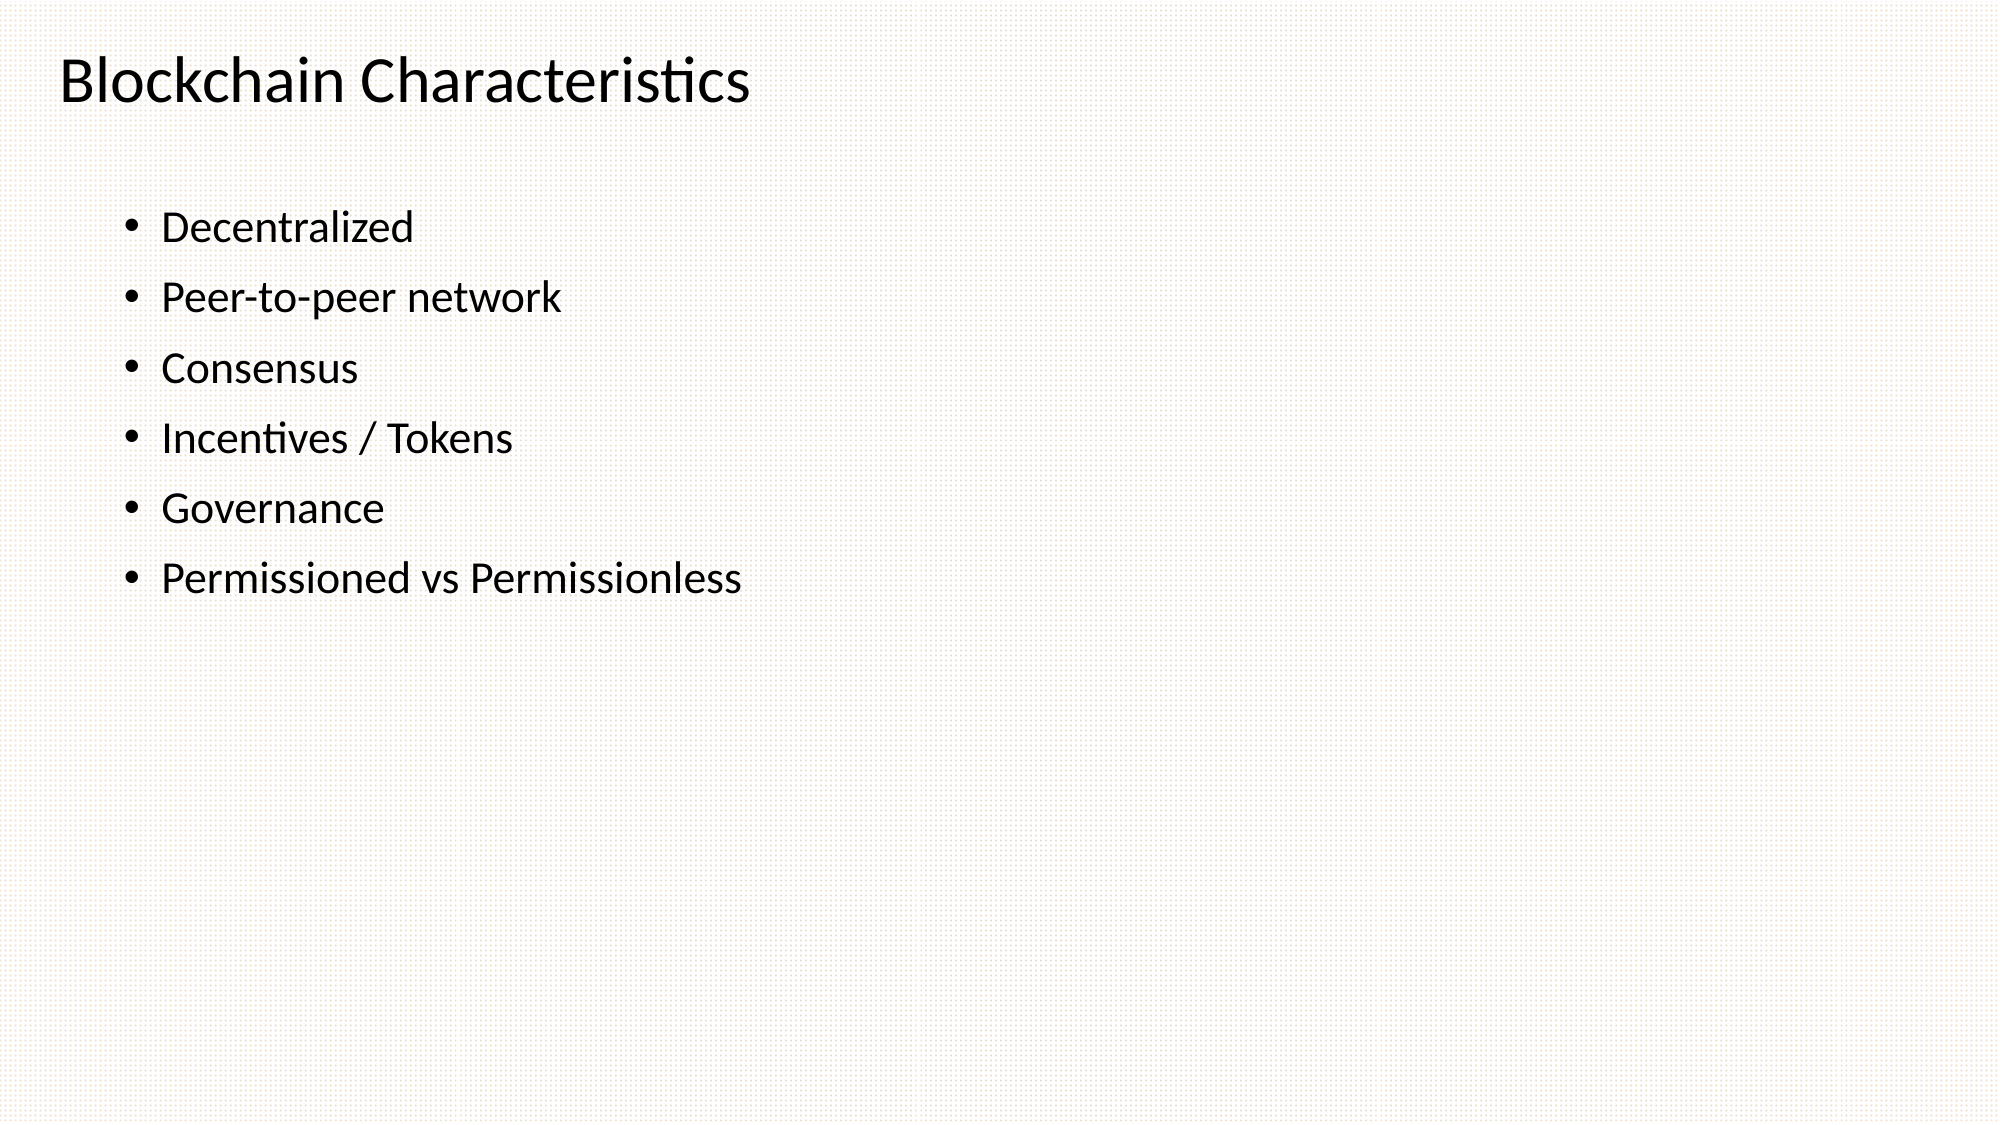

# Blockchain Characteristics
Decentralized
Peer-to-peer network
Consensus
Incentives / Tokens
Governance
Permissioned vs Permissionless